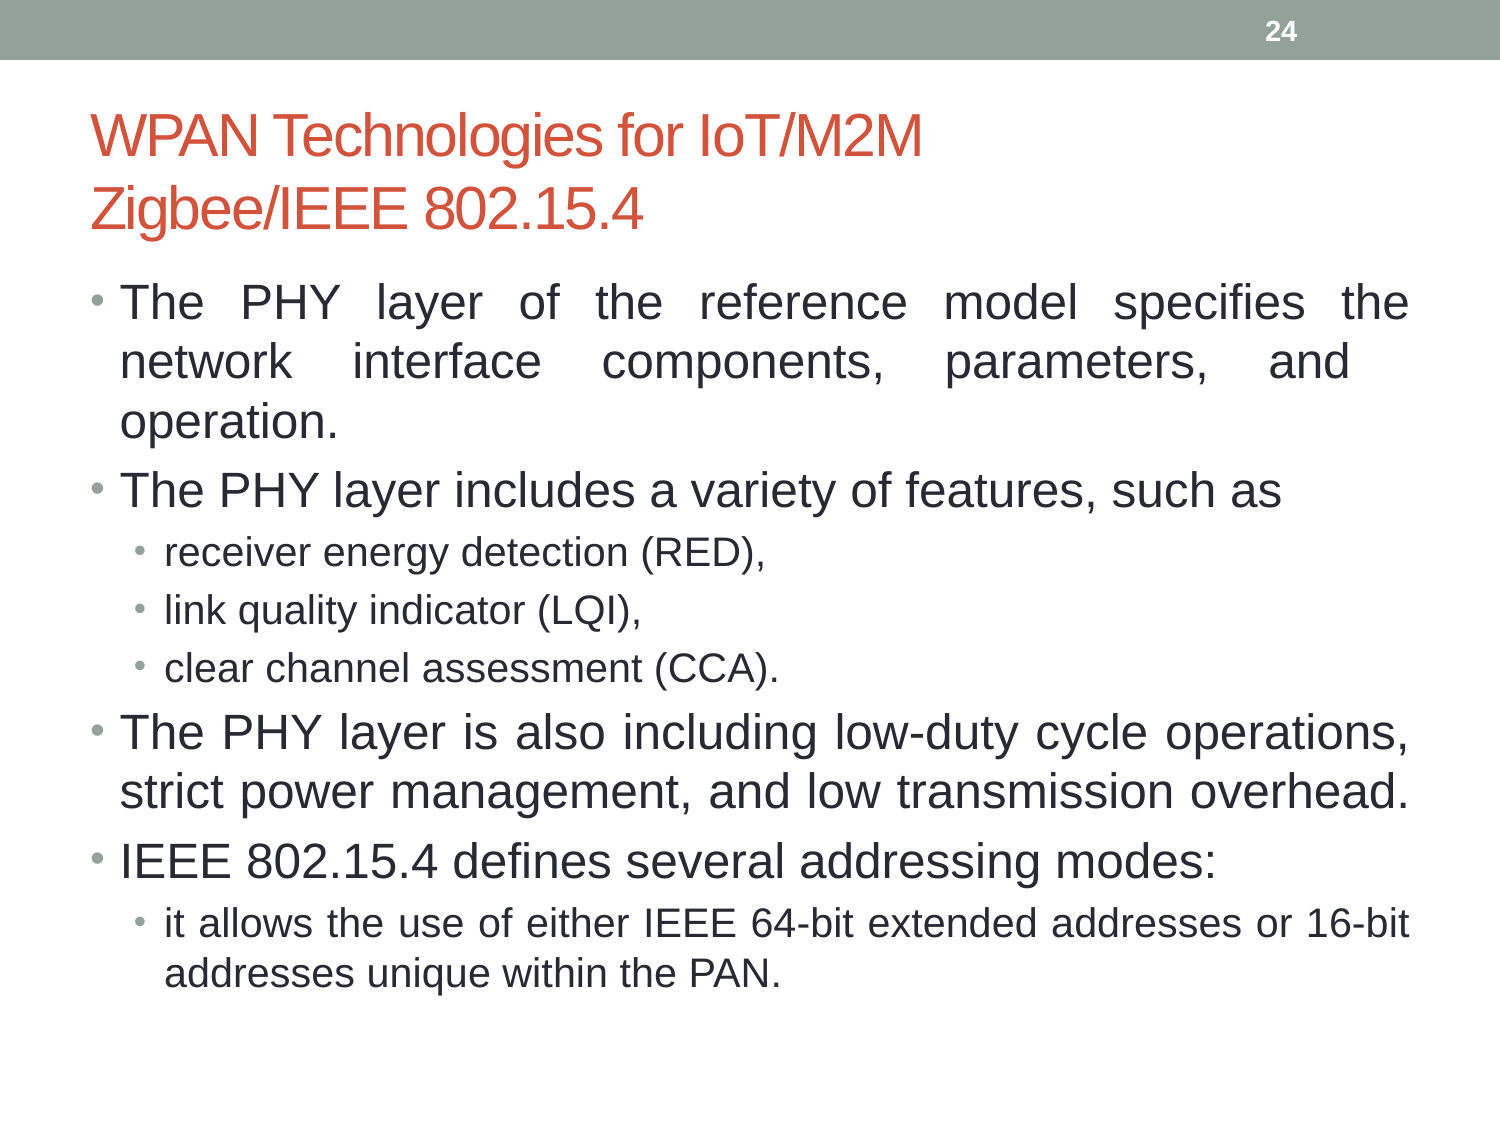

24
# WPAN Technologies for IoT/M2M Zigbee/IEEE 802.15.4
The PHY layer of the reference model specifies the network interface components, parameters, and  operation.
The PHY layer includes a variety of features, such as
receiver energy detection (RED),
link quality indicator (LQI),
clear channel assessment (CCA).
The PHY layer is also including low-duty cycle operations, strict power management, and low transmission overhead.
IEEE 802.15.4 defines several addressing modes:
it allows the use of either IEEE 64-bit extended addresses or 16-bit addresses unique within the PAN.